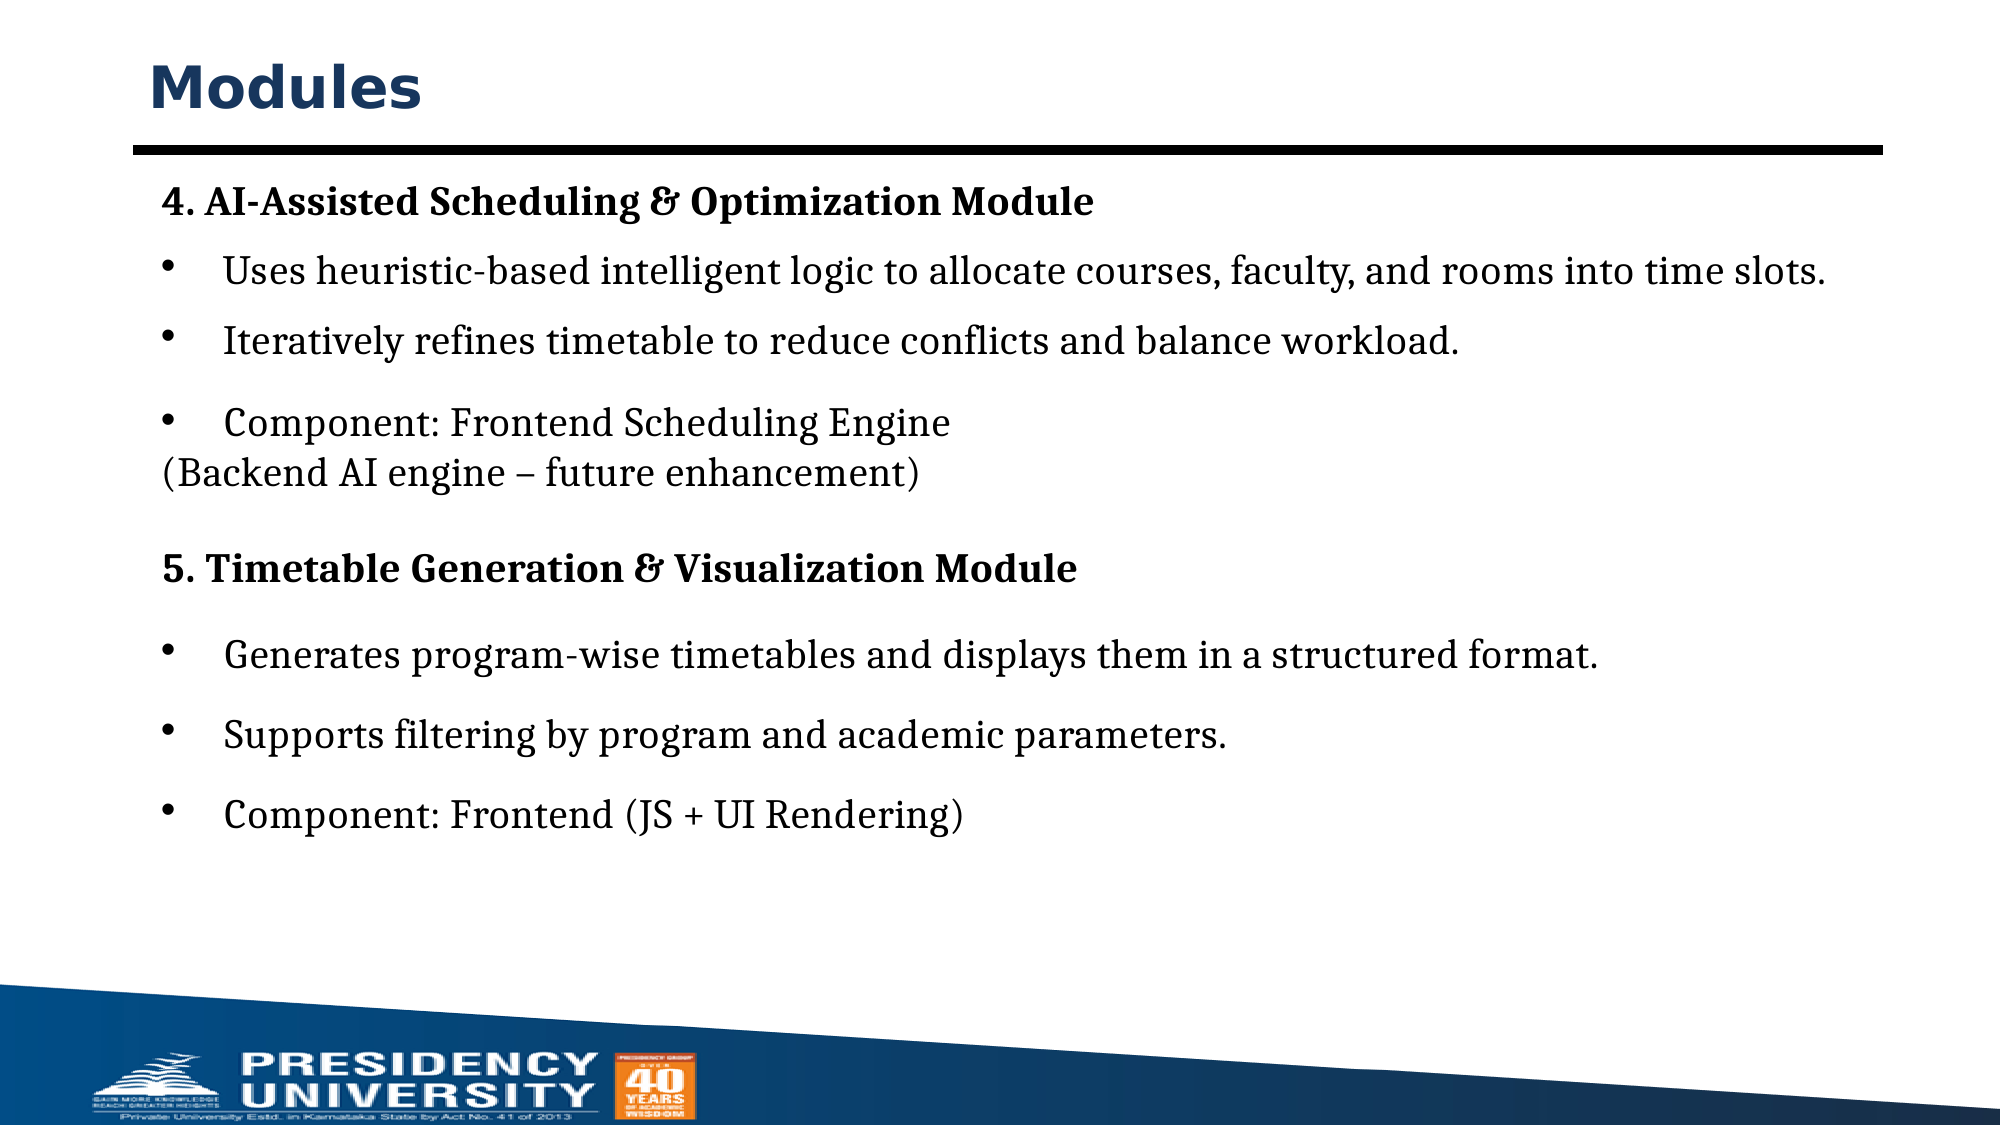

# Modules
4. AI-Assisted Scheduling & Optimization Module

Uses heuristic-based intelligent logic to allocate courses, faculty, and rooms into time slots.

Iteratively refines timetable to reduce conflicts and balance workload.

Component: Frontend Scheduling Engine
(Backend AI engine – future enhancement)

5. Timetable Generation & Visualization Module

Generates program-wise timetables and displays them in a structured format.

Supports filtering by program and academic parameters.

Component: Frontend (JS + UI Rendering)